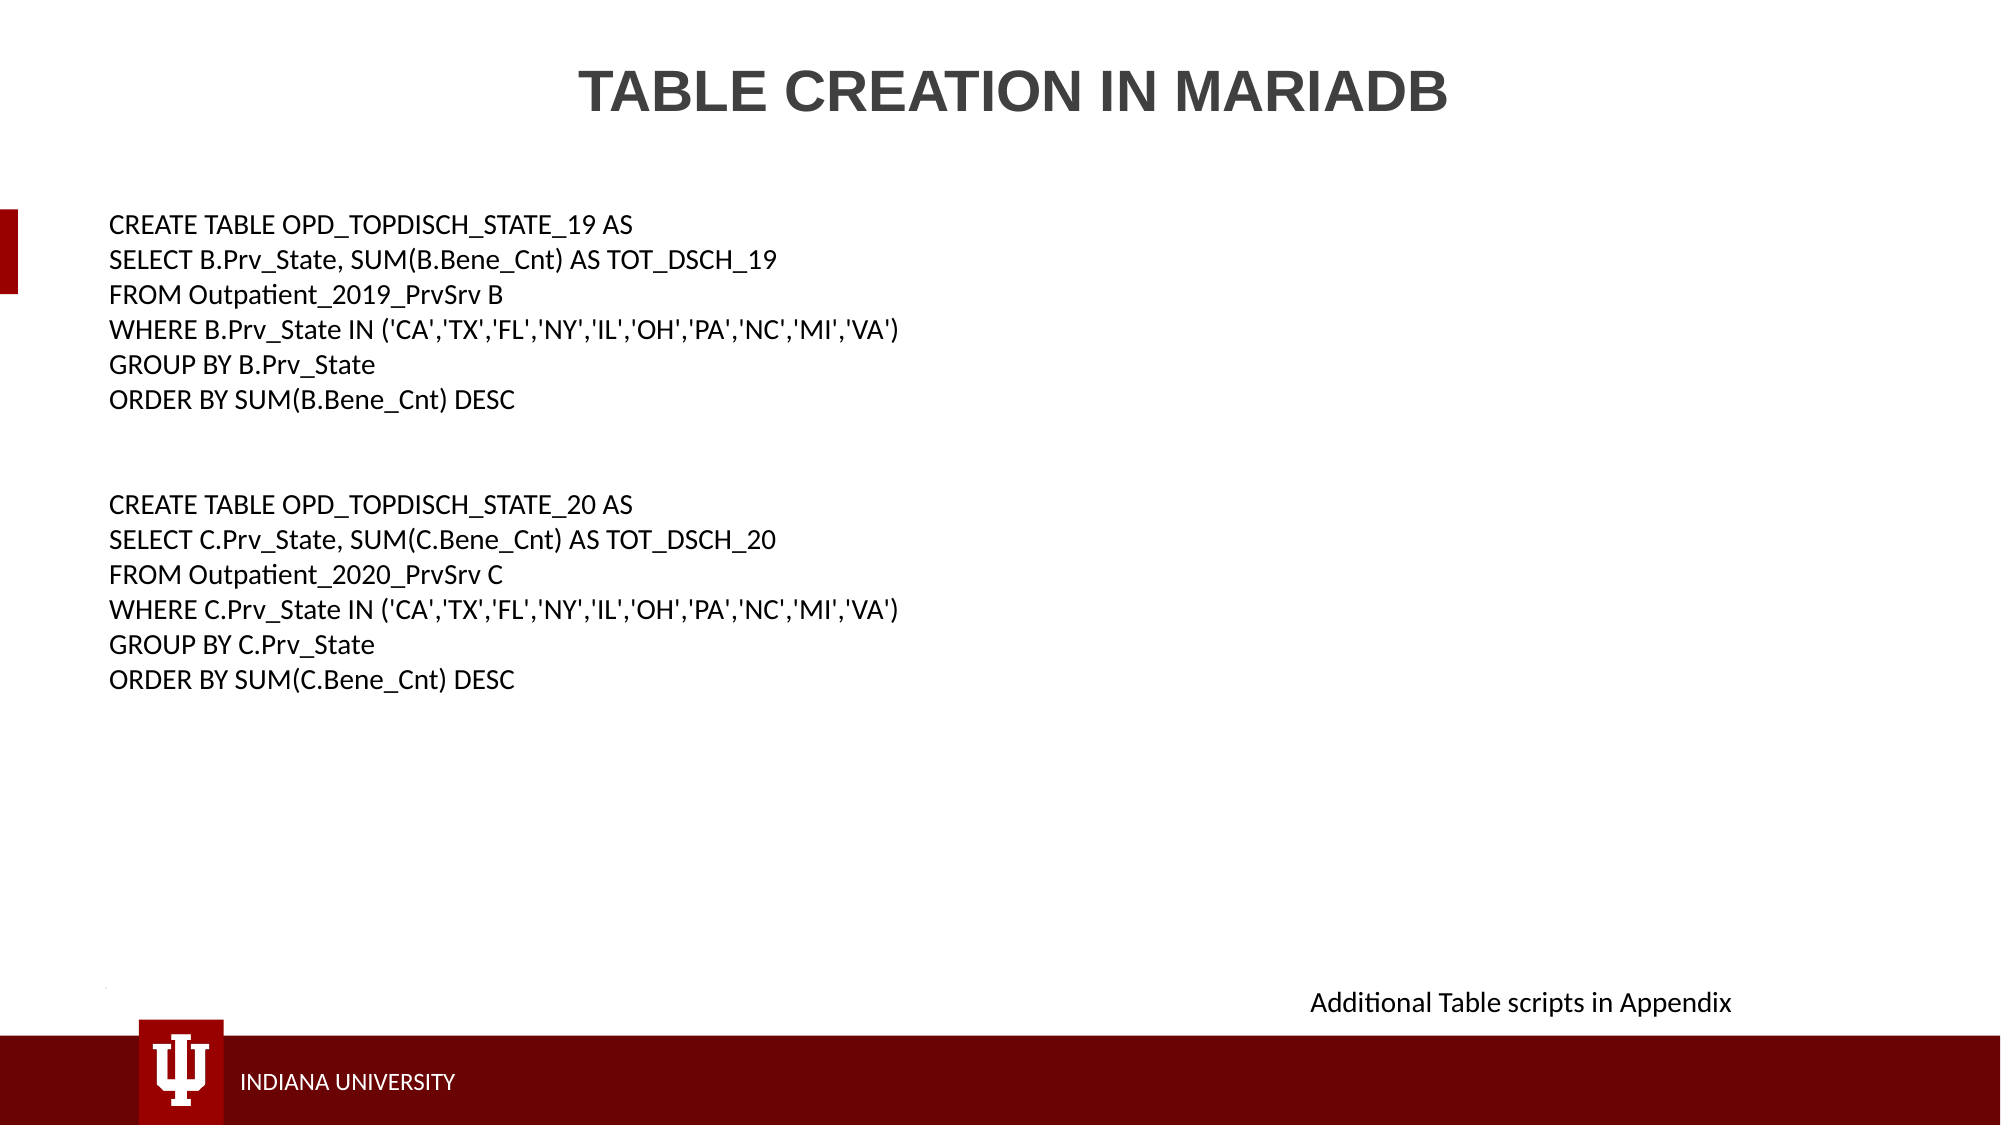

# TABLE CREATION IN MARIADB
CREATE TABLE OPD_TOPDISCH_STATE_19 AS
SELECT B.Prv_State, SUM(B.Bene_Cnt) AS TOT_DSCH_19
FROM Outpatient_2019_PrvSrv B
WHERE B.Prv_State IN ('CA','TX','FL','NY','IL','OH','PA','NC','MI','VA')
GROUP BY B.Prv_State
ORDER BY SUM(B.Bene_Cnt) DESC
CREATE TABLE OPD_TOPDISCH_STATE_20 AS
SELECT C.Prv_State, SUM(C.Bene_Cnt) AS TOT_DSCH_20
FROM Outpatient_2020_PrvSrv C
WHERE C.Prv_State IN ('CA','TX','FL','NY','IL','OH','PA','NC','MI','VA')
GROUP BY C.Prv_State
ORDER BY SUM(C.Bene_Cnt) DESC

Additional Table scripts in Appendix